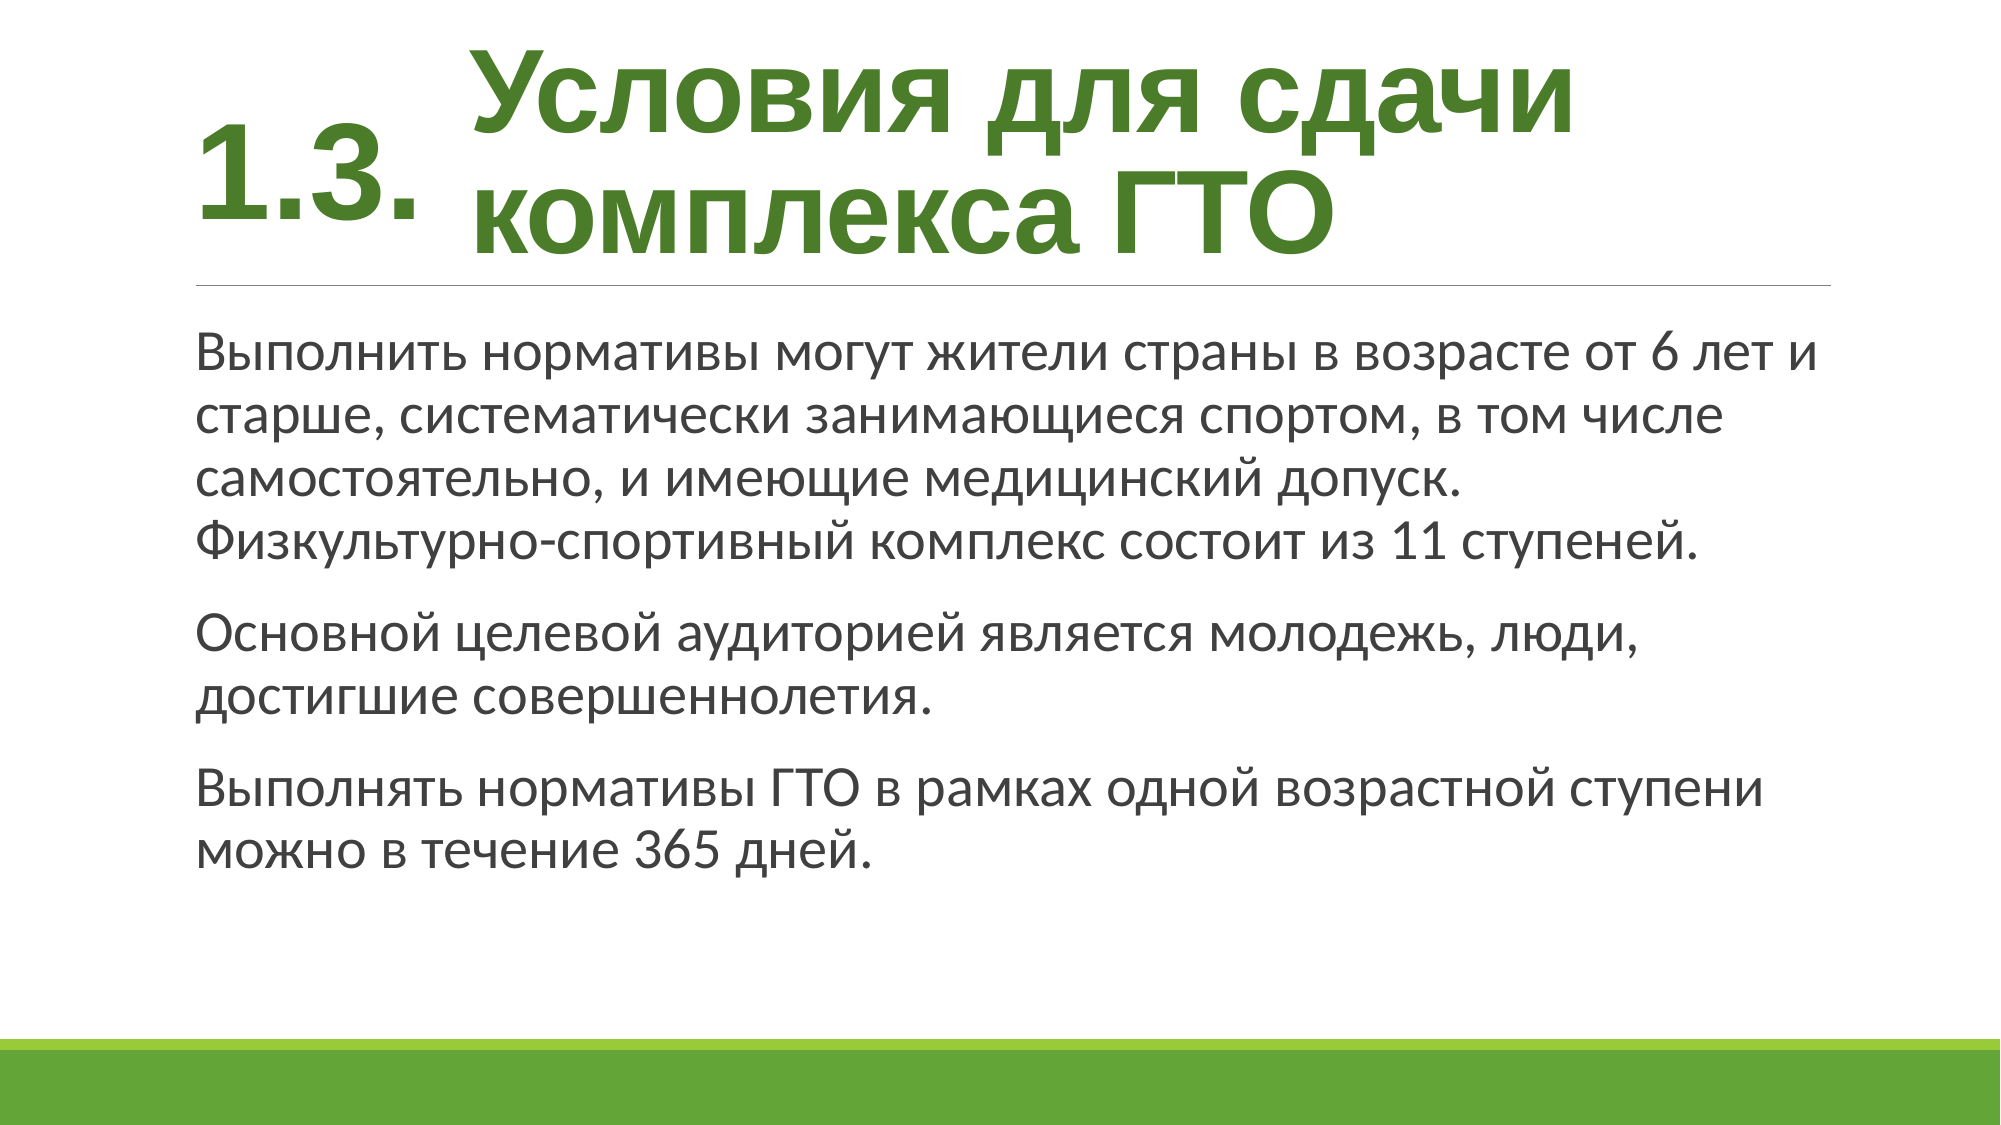

# Условия для сдачи комплекса ГТО
1.3.
Выполнить нормативы могут жители страны в возрасте от 6 лет и старше, систематически занимающиеся спортом, в том числе самостоятельно, и имеющие медицинский допуск. Физкультурно-спортивный комплекс состоит из 11 ступеней.
Основной целевой аудиторией является молодежь, люди, достигшие совершеннолетия.
Выполнять нормативы ГТО в рамках одной возрастной ступени можно в течение 365 дней.